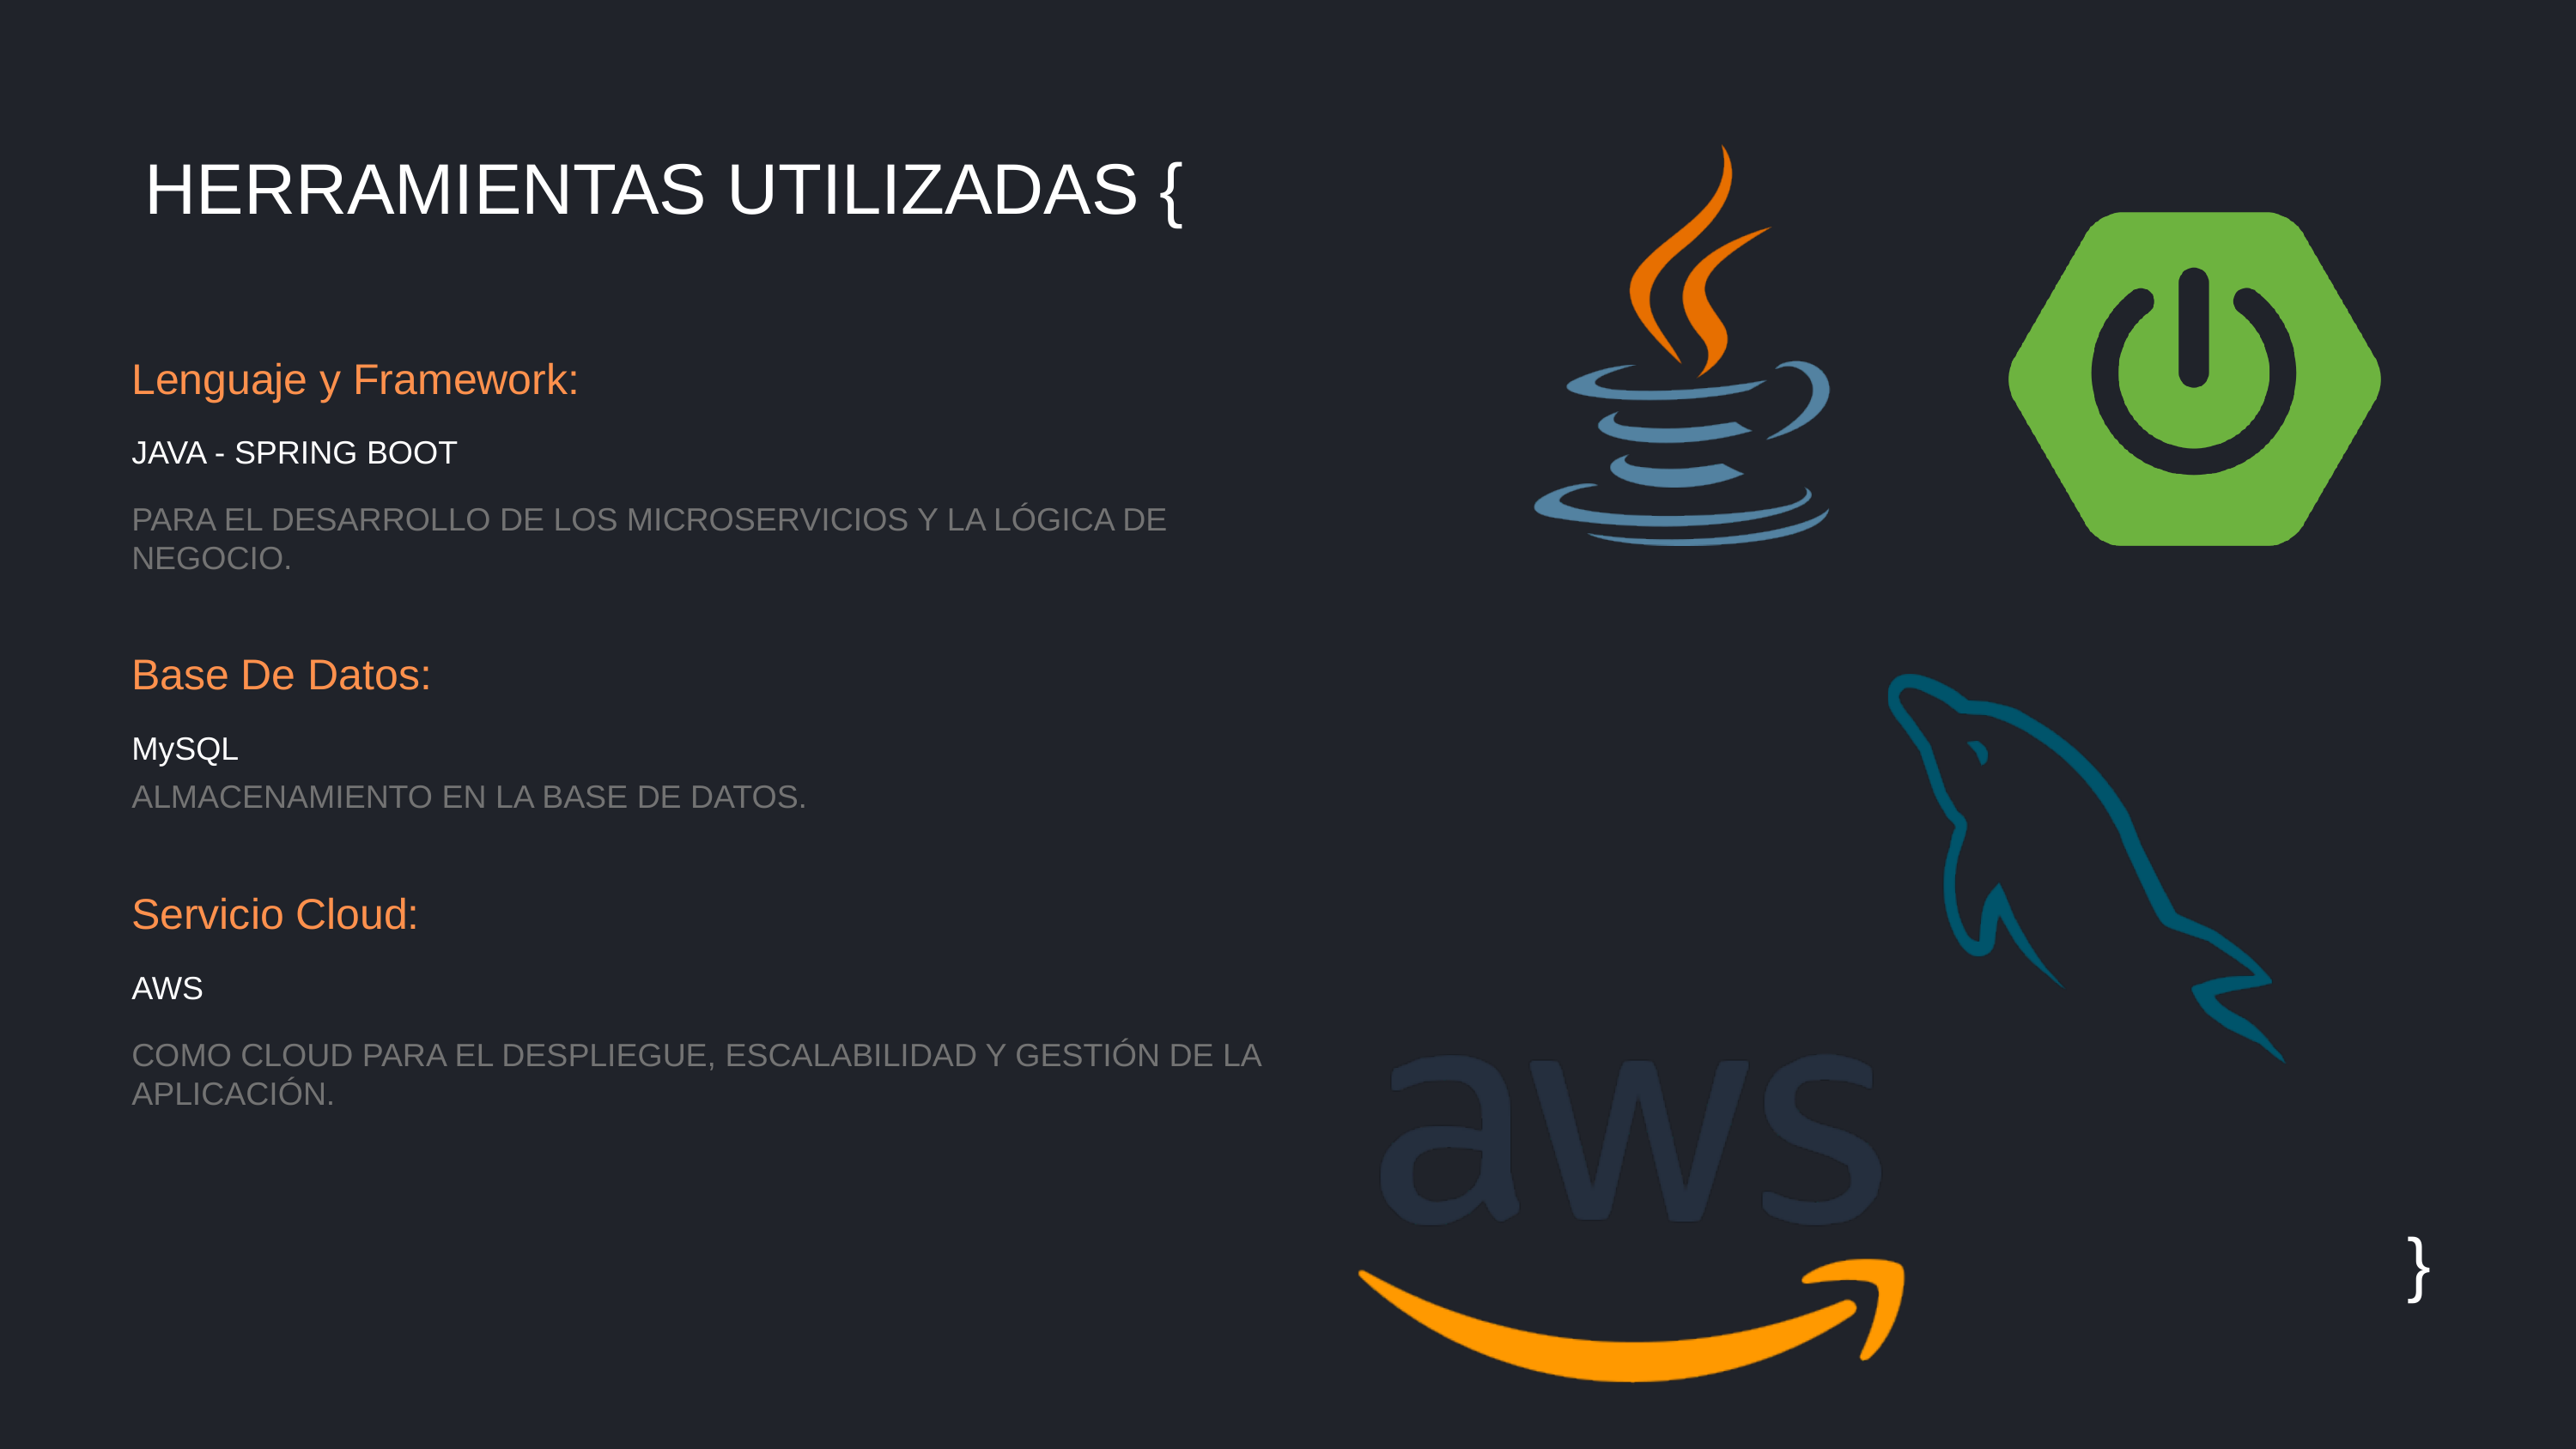

HERRAMIENTAS UTILIZADAS {

Lenguaje y Framework:

JAVA - SPRING BOOT

PARA EL DESARROLLO DE LOS MICROSERVICIOS Y LA LÓGICA DE NEGOCIO.

Base De Datos:

MySQL
ALMACENAMIENTO EN LA BASE DE DATOS.

Servicio Cloud:
AWS
COMO CLOUD PARA EL DESPLIEGUE, ESCALABILIDAD Y GESTIÓN DE LA APLICACIÓN.

}